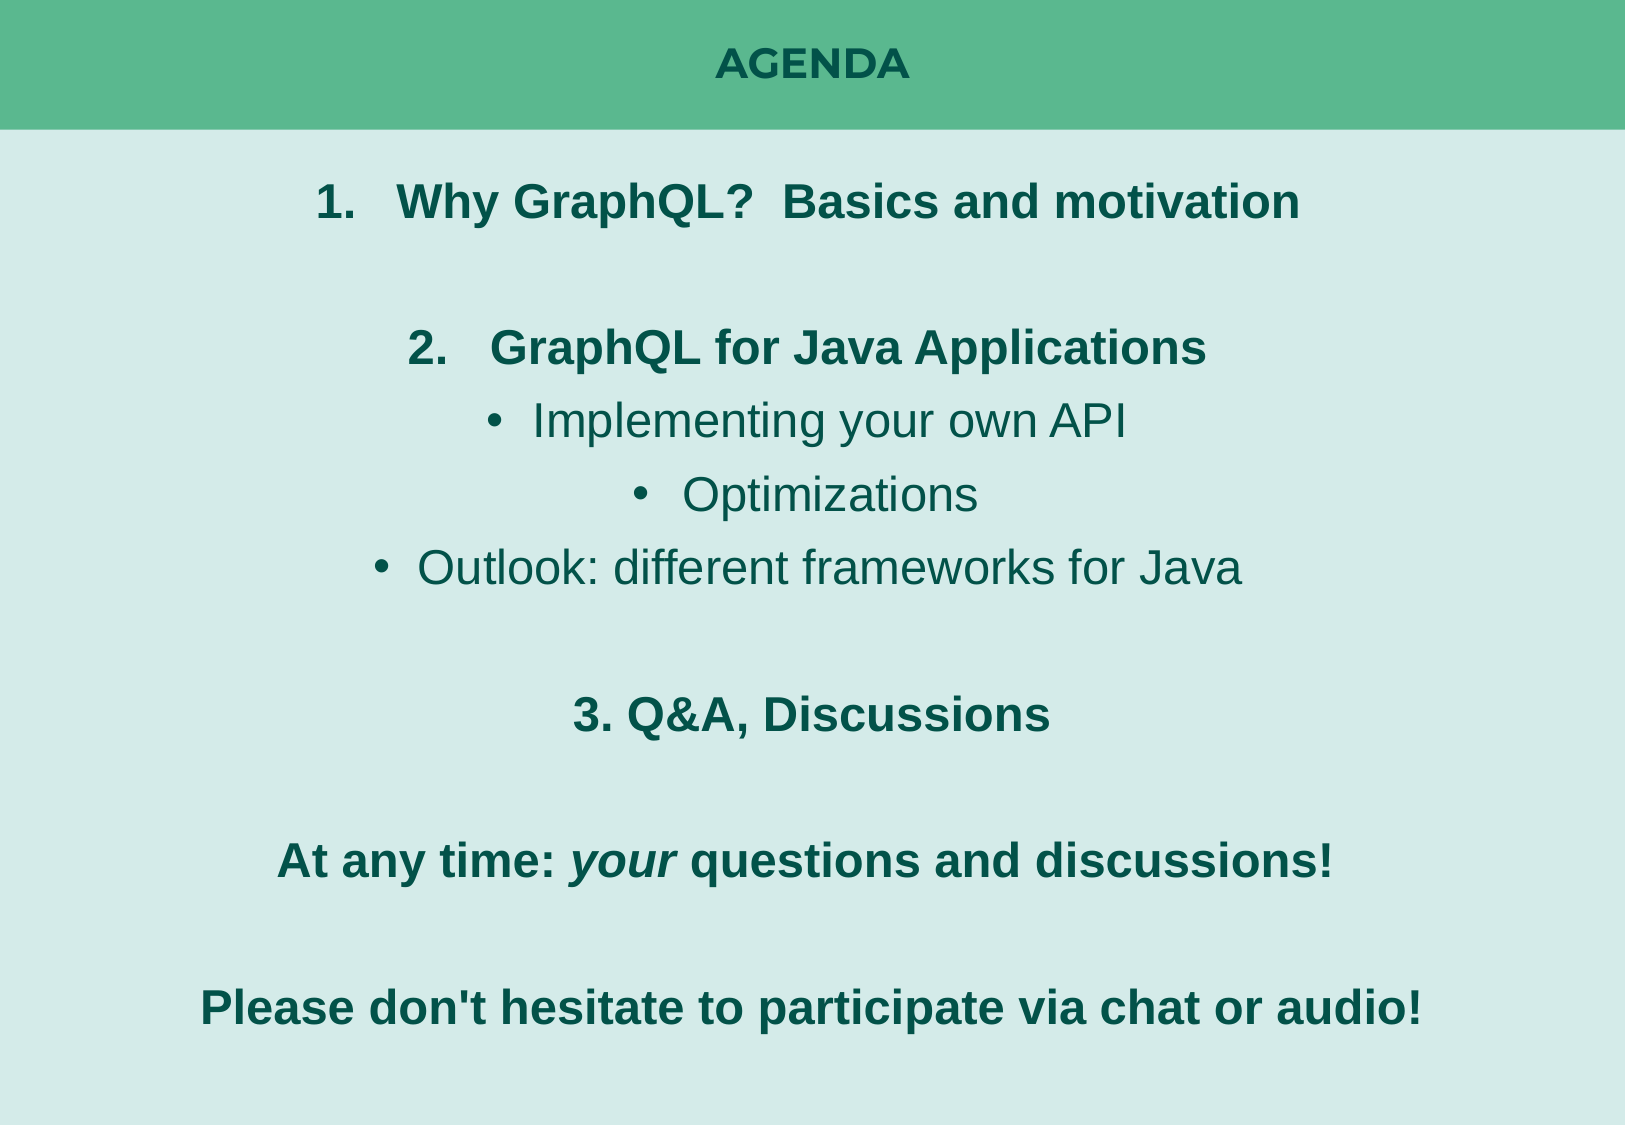

# Agenda
Why GraphQL?  Basics and motivation

GraphQL for Java Applications
Implementing your own API
Optimizations
Outlook: different frameworks for Java

3. Q&A, Discussions

At any time: your questions and discussions!

Please don't hesitate to participate via chat or audio!